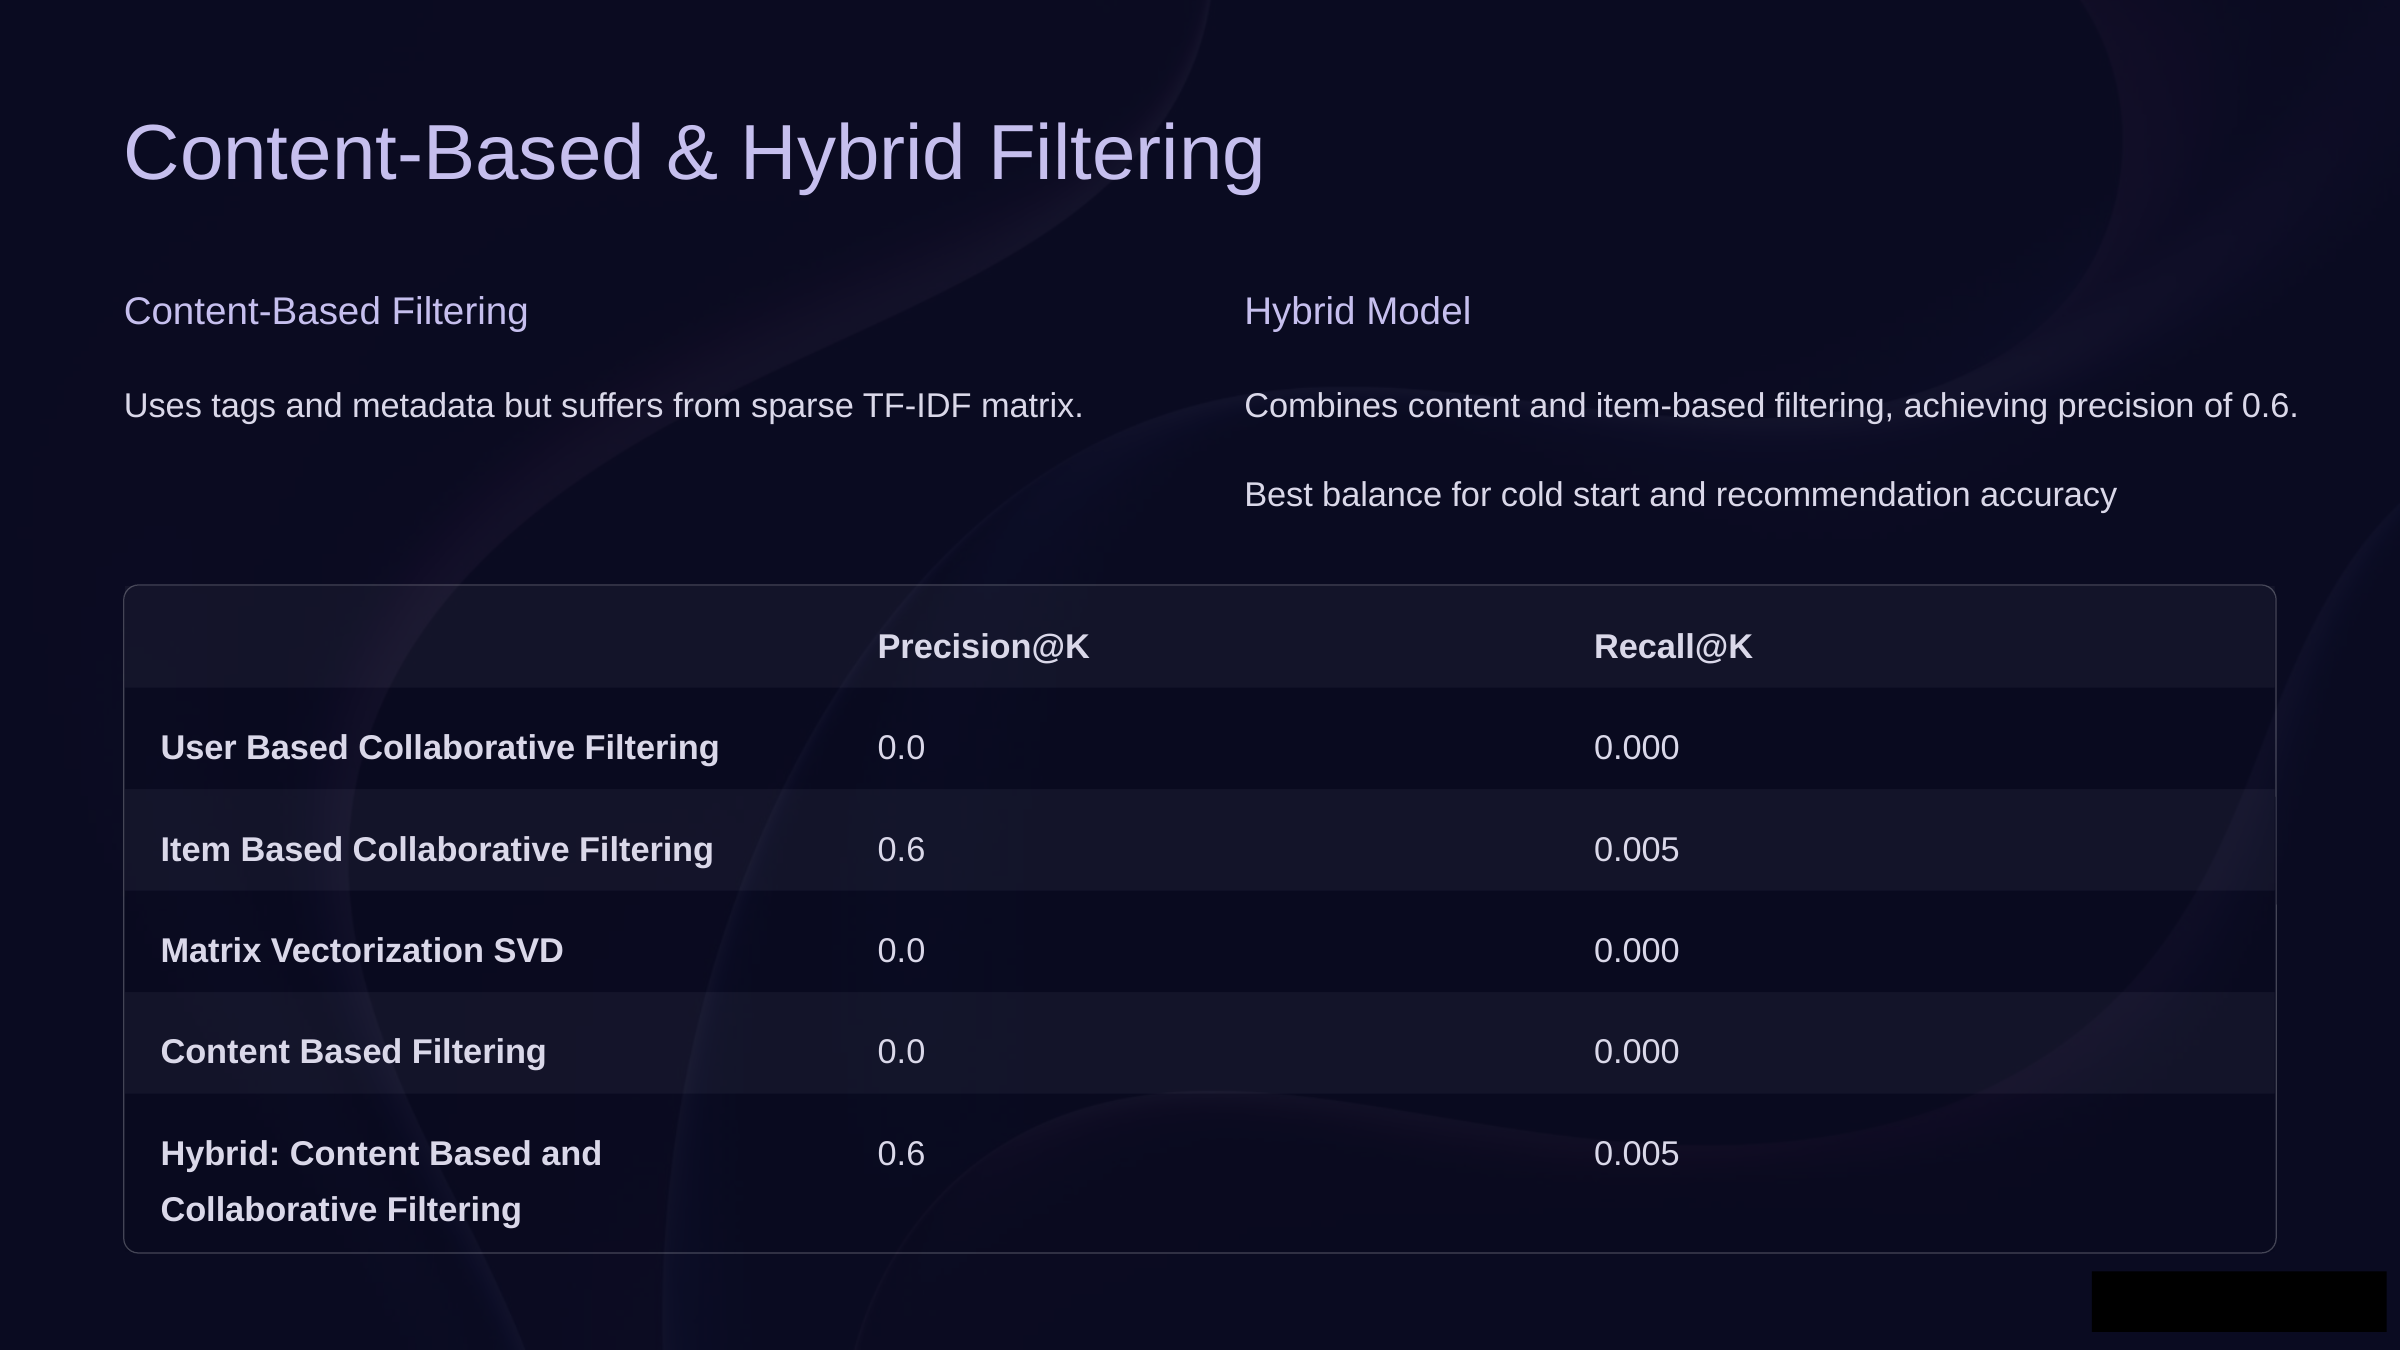

Content-Based & Hybrid Filtering
Content-Based Filtering
Hybrid Model
Uses tags and metadata but suffers from sparse TF-IDF matrix.
Combines content and item-based filtering, achieving precision of 0.6.
Best balance for cold start and recommendation accuracy

Precision@K
Recall@K

User Based Collaborative Filtering
0.0
0.000

Item Based Collaborative Filtering
0.6
0.005

Matrix Vectorization SVD
0.0
0.000

Content Based Filtering
0.0
0.000

Hybrid: Content Based and Collaborative Filtering
0.6
0.005